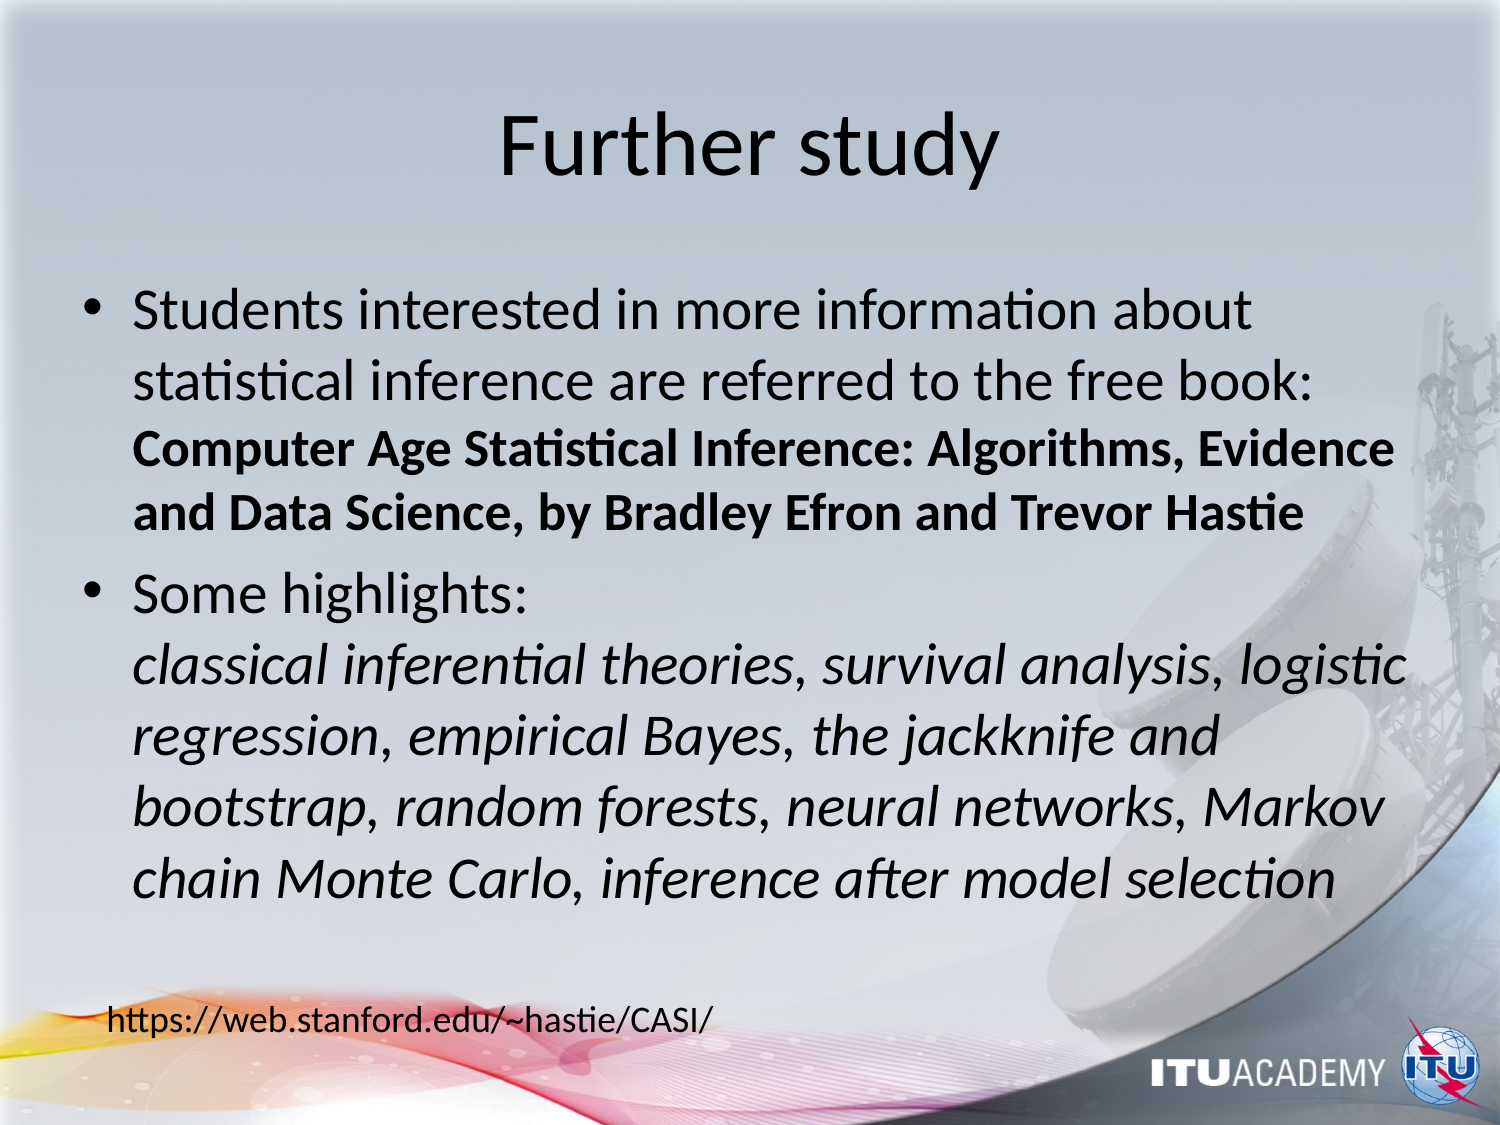

# Further study
Students interested in more information about statistical inference are referred to the free book:
Computer Age Statistical Inference: Algorithms, Evidence and Data Science, by Bradley Efron and Trevor Hastie
Some highlights:
classical inferential theories, survival analysis, logistic regression, empirical Bayes, the jackknife and bootstrap, random forests, neural networks, Markov chain Monte Carlo, inference after model selection
https://web.stanford.edu/~hastie/CASI/